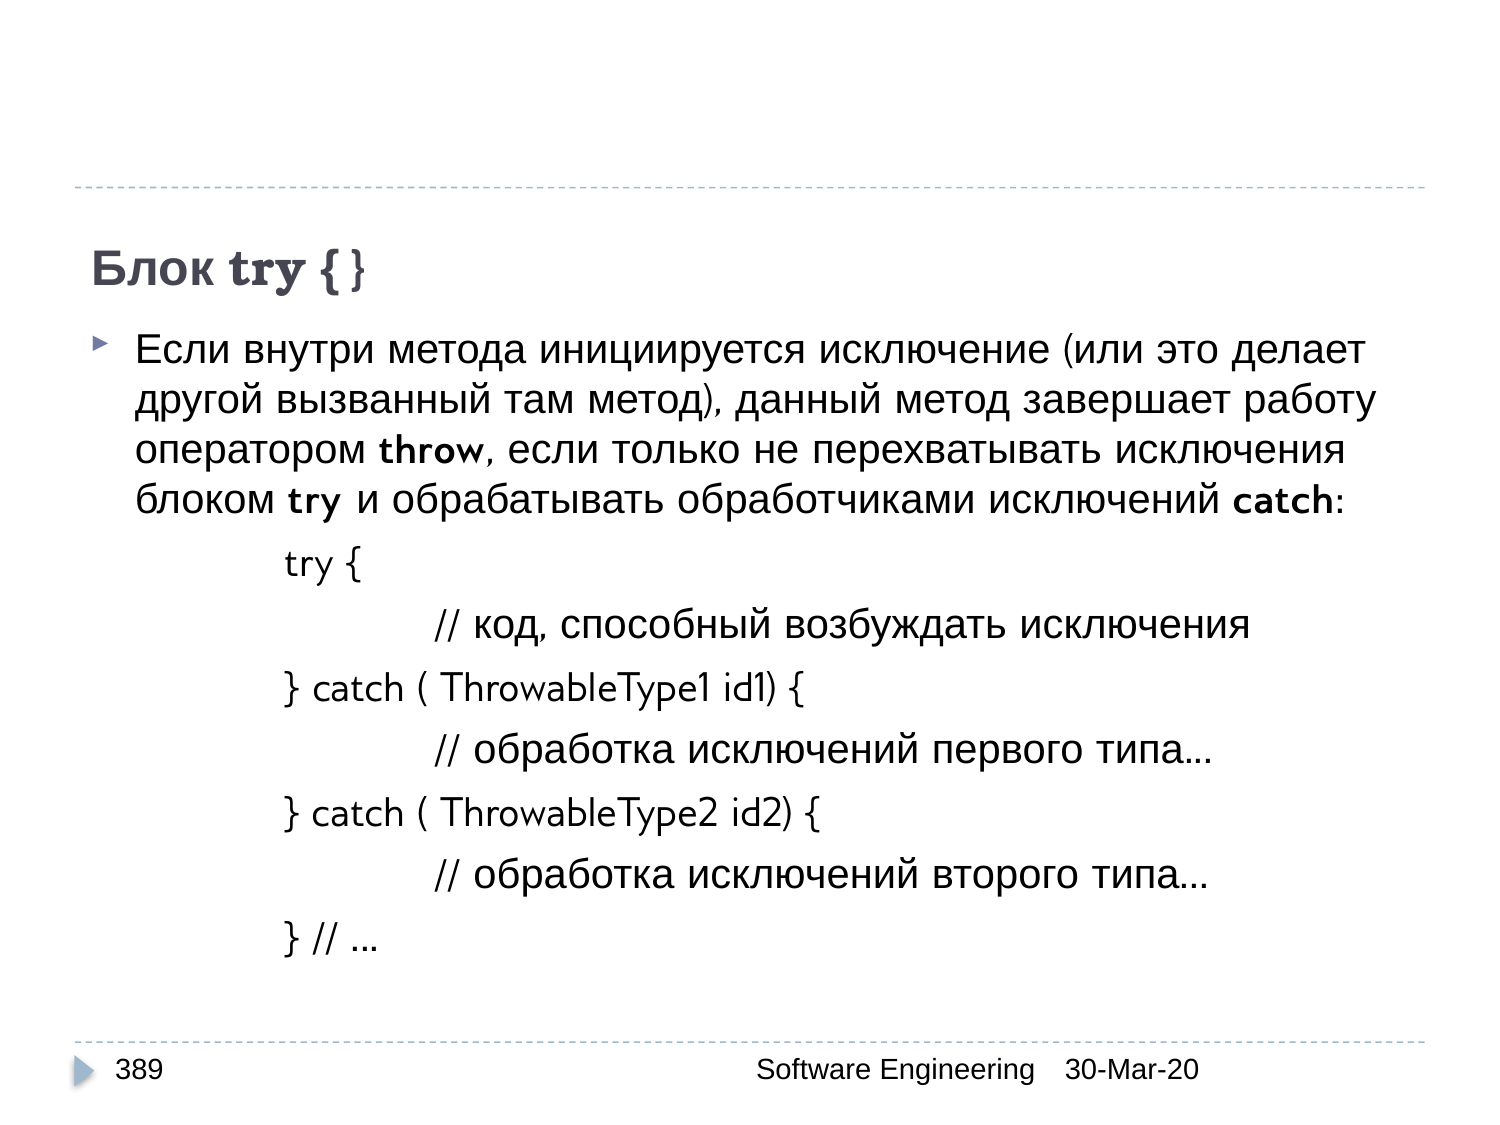

# Блок try { }
Если внутри метода инициируется исключение (или это делает другой вызванный там метод), данный метод завершает работу оператором throw, если только не перехватывать исключения блоком try и обрабатывать обработчиками исключений catch:
  		try {
			// код, способный возбуждать исключения
		} catch ( ThrowableType1 id1) {
			// обработка исключений первого типа...
		} catch ( ThrowableType2 id2) {
			// обработка исключений второго типа...
		} // ...

389
Software Engineering
30-Mar-20